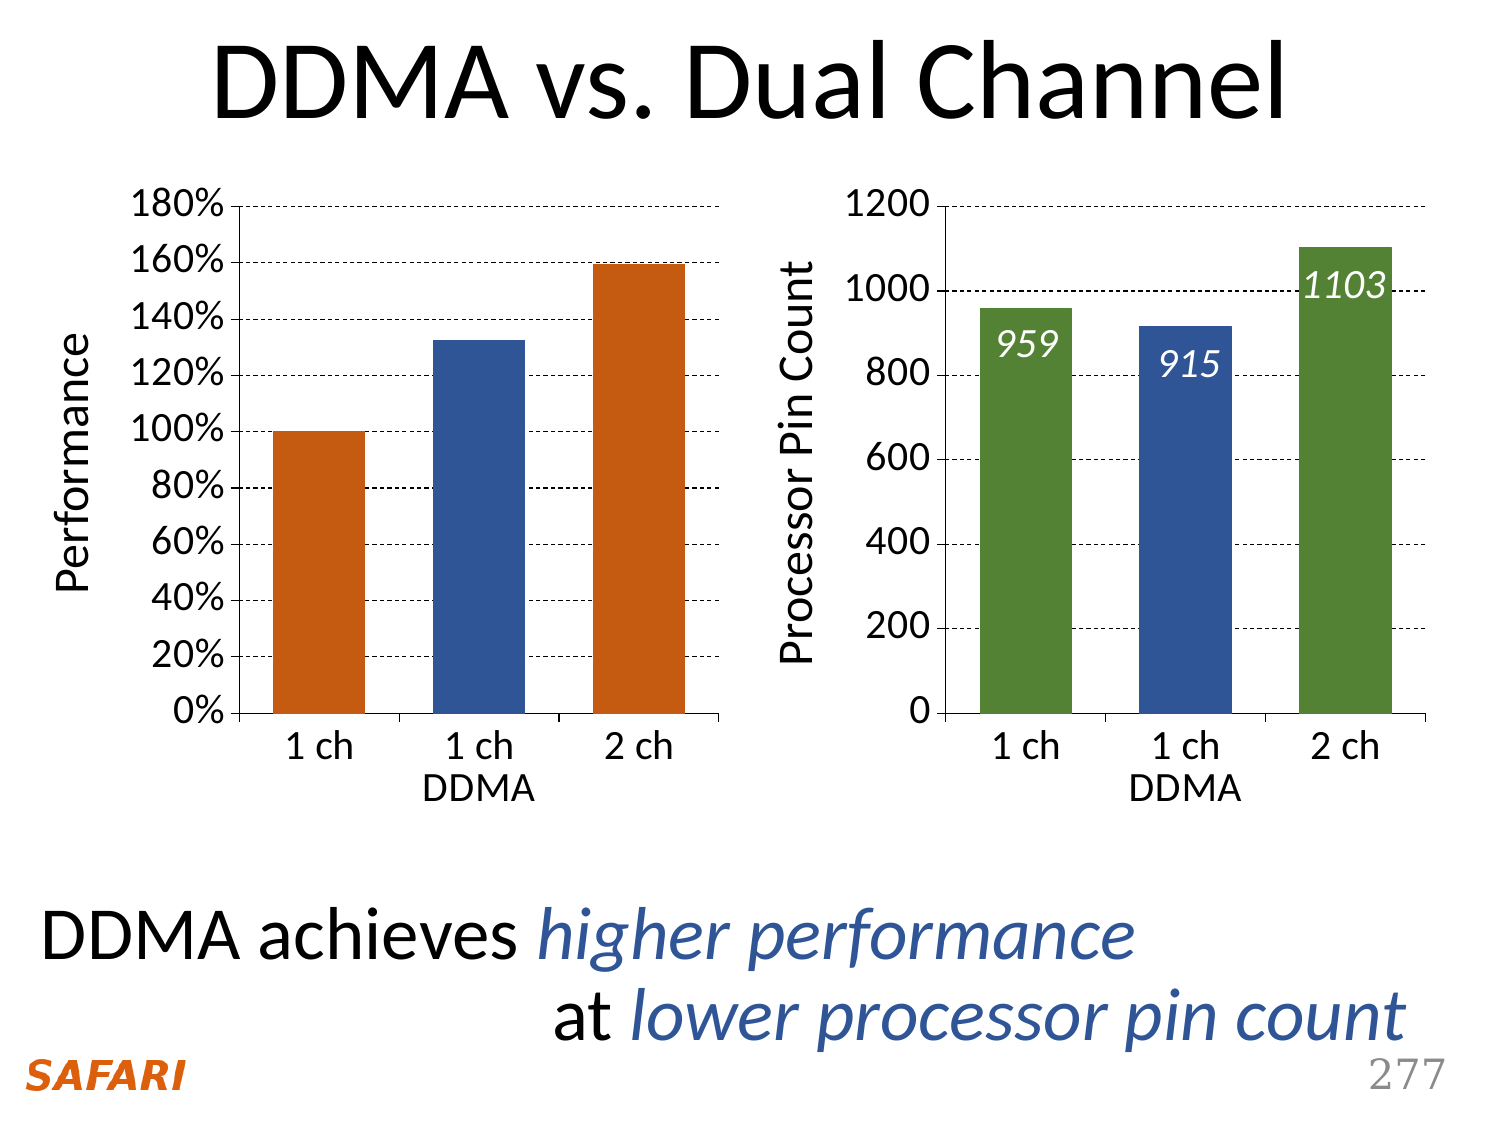

DDMA vs. Dual Channel

### Chart

| Category | 16-Core |
|---|---|
| 1 ch | 1.0 |
| 1 ch DDMA | 1.322635697997043 |
| 2 ch | 1.59523213768234 |

### Chart

| Category | 16-Core |
|---|---|
| 1 ch | 959.0 |
| 1 ch DDMA | 915.0 |
| 2 ch | 1103.0 |
1103
959
915
Performance
Processor Pin Count
DDMA achieves higher performance                                               at lower processor pin count